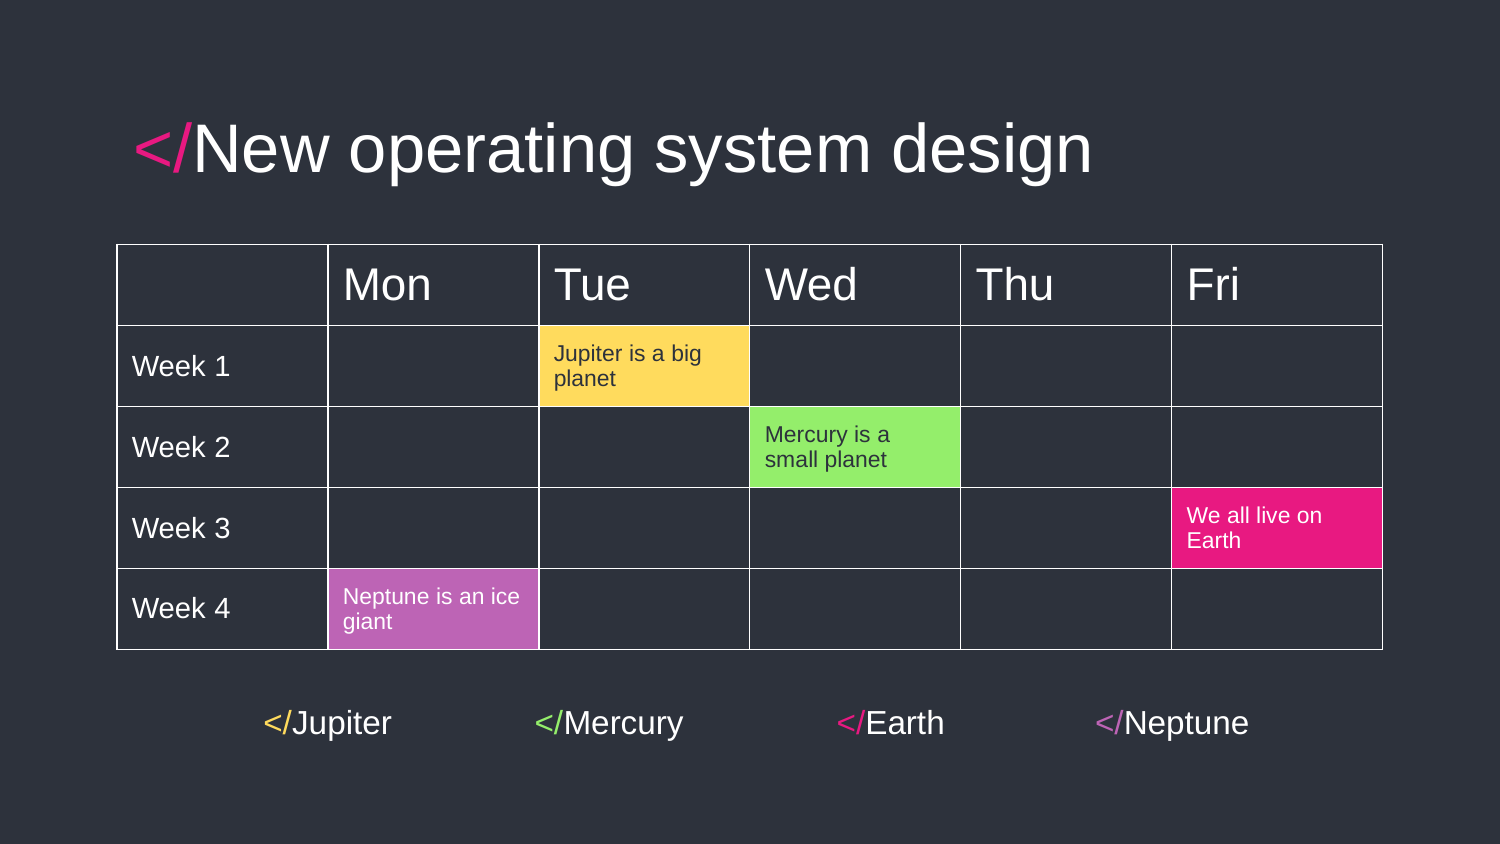

# </New operating system design
|  | Mon | Tue | Wed | Thu | Fri |
| --- | --- | --- | --- | --- | --- |
| Week 1 |  | Jupiter is a big planet |  |  |  |
| Week 2 |  |  | Mercury is a small planet |  |  |
| Week 3 |  |  |  |  | We all live on Earth |
| Week 4 | Neptune is an ice giant |  |  |  |  |
</Jupiter
</Mercury
</Earth
</Neptune